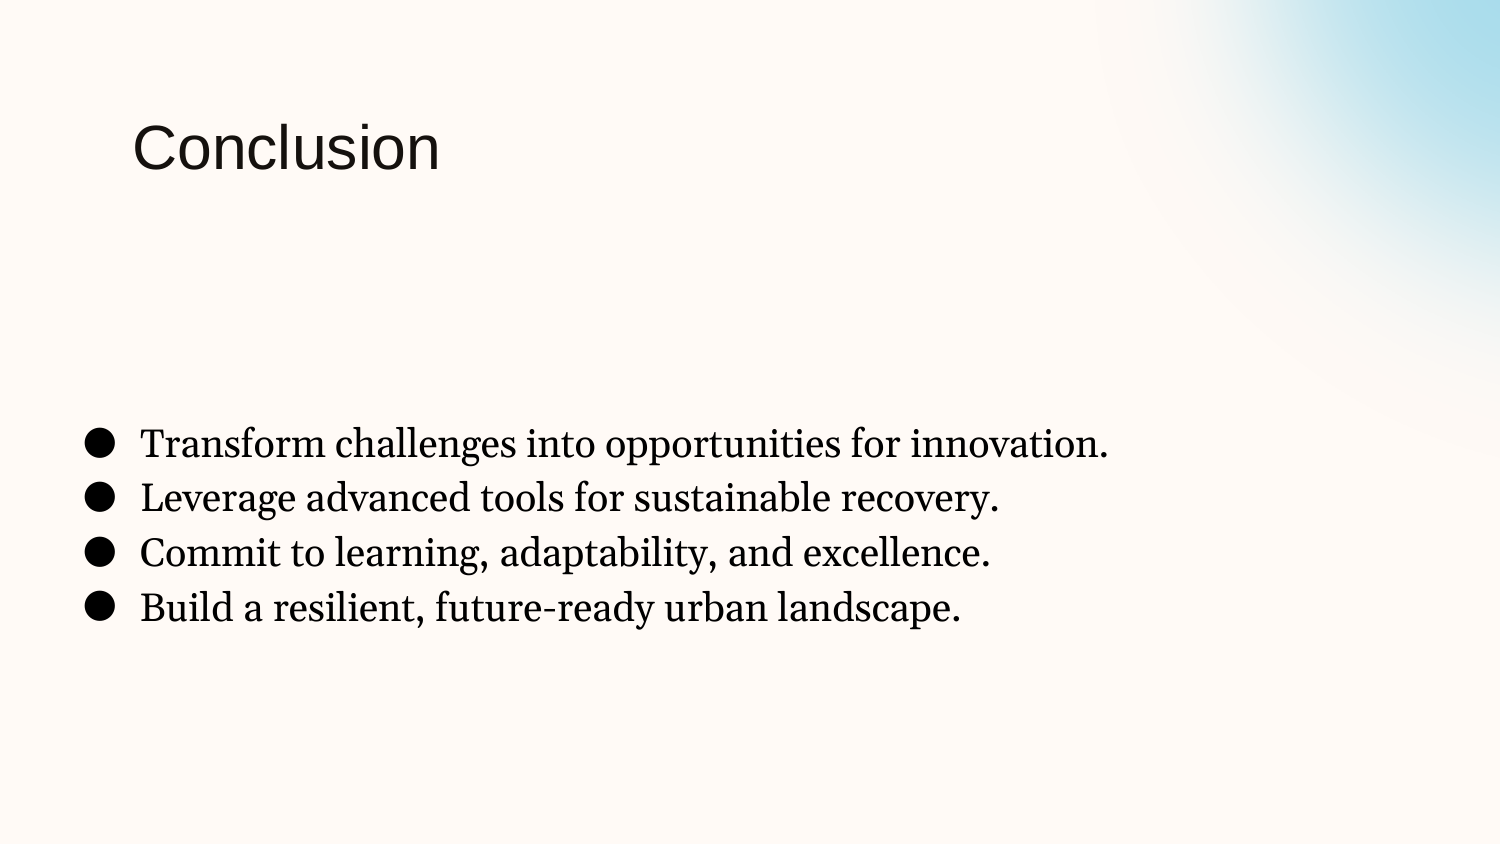

# Conclusion
Transform challenges into opportunities for innovation.
Leverage advanced tools for sustainable recovery.
Commit to learning, adaptability, and excellence.
Build a resilient, future-ready urban landscape.